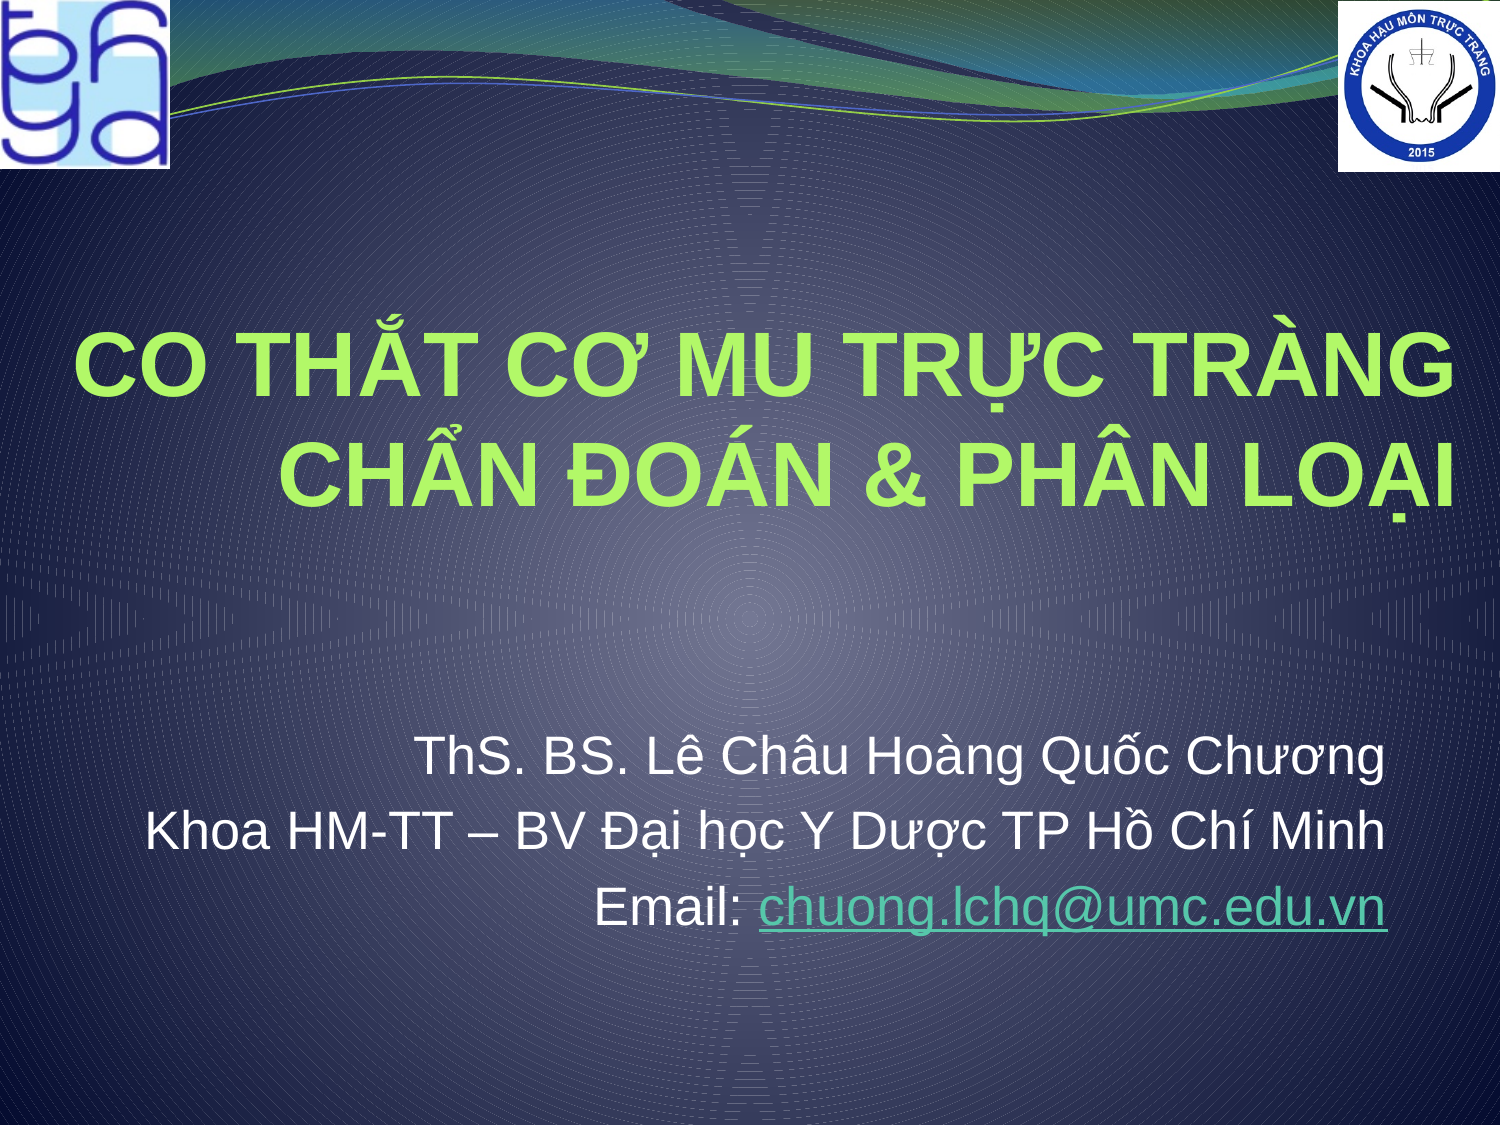

# CO THẮT CƠ MU TRỰC TRÀNG CHẨN ĐOÁN & PHÂN LOẠI
ThS. BS. Lê Châu Hoàng Quốc Chương
Khoa HM-TT – BV Đại học Y Dược TP Hồ Chí Minh
Email: chuong.lchq@umc.edu.vn